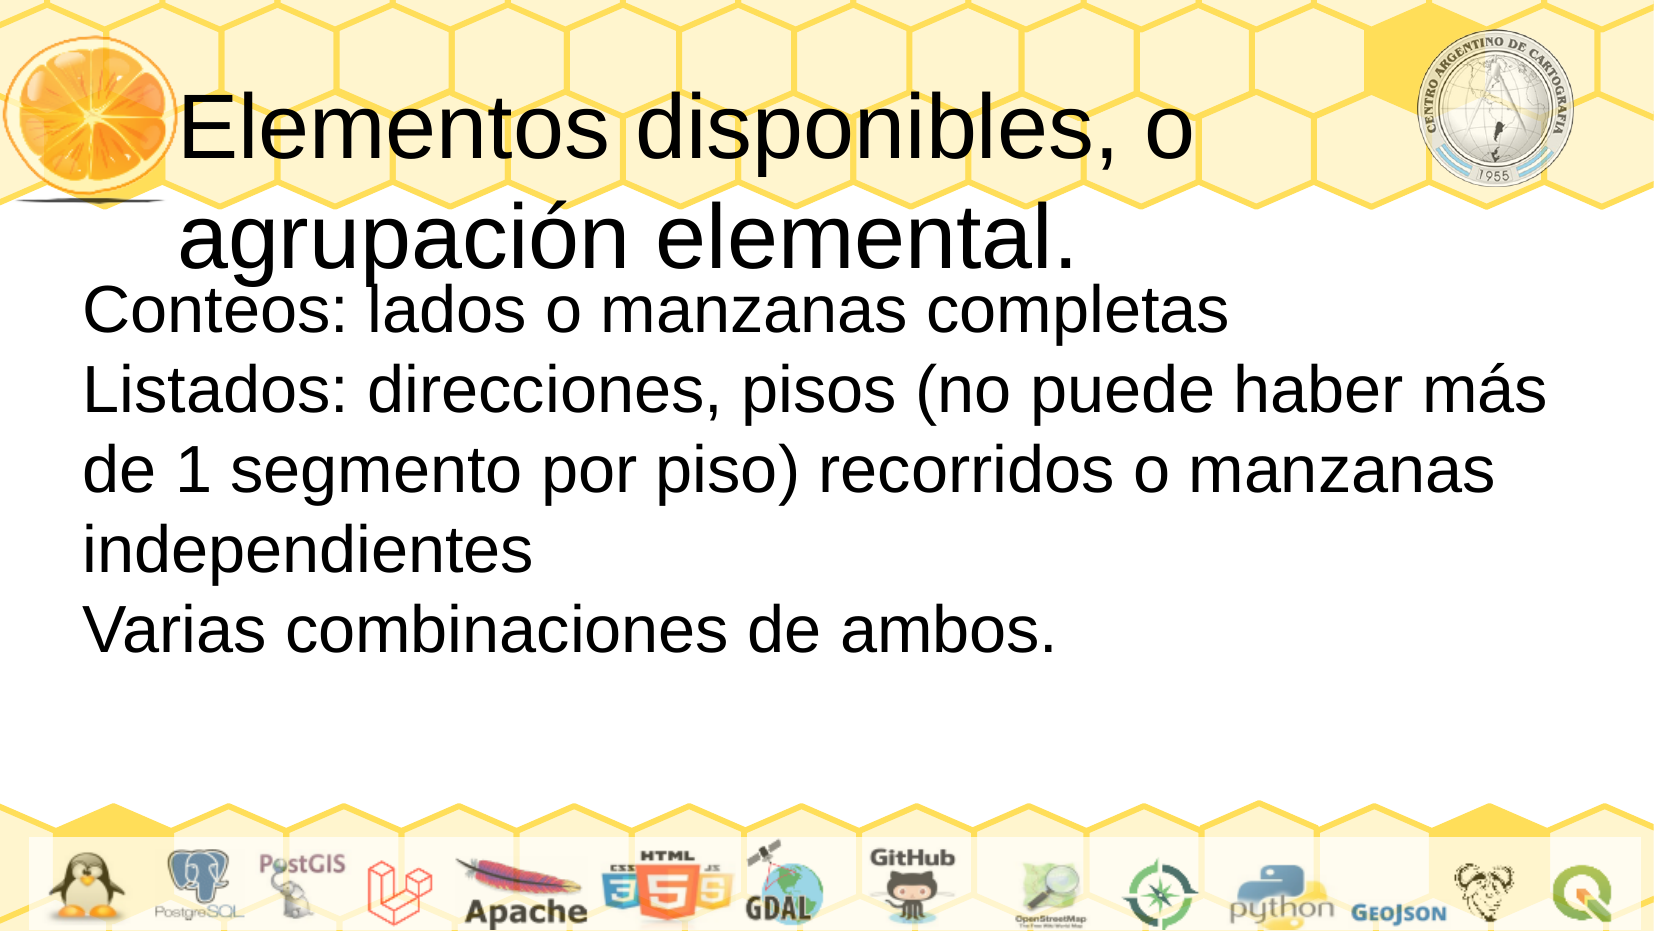

# Elementos disponibles, o agrupación elemental.
Conteos: lados o manzanas completas
Listados: direcciones, pisos (no puede haber más de 1 segmento por piso) recorridos o manzanas independientes
Varias combinaciones de ambos.